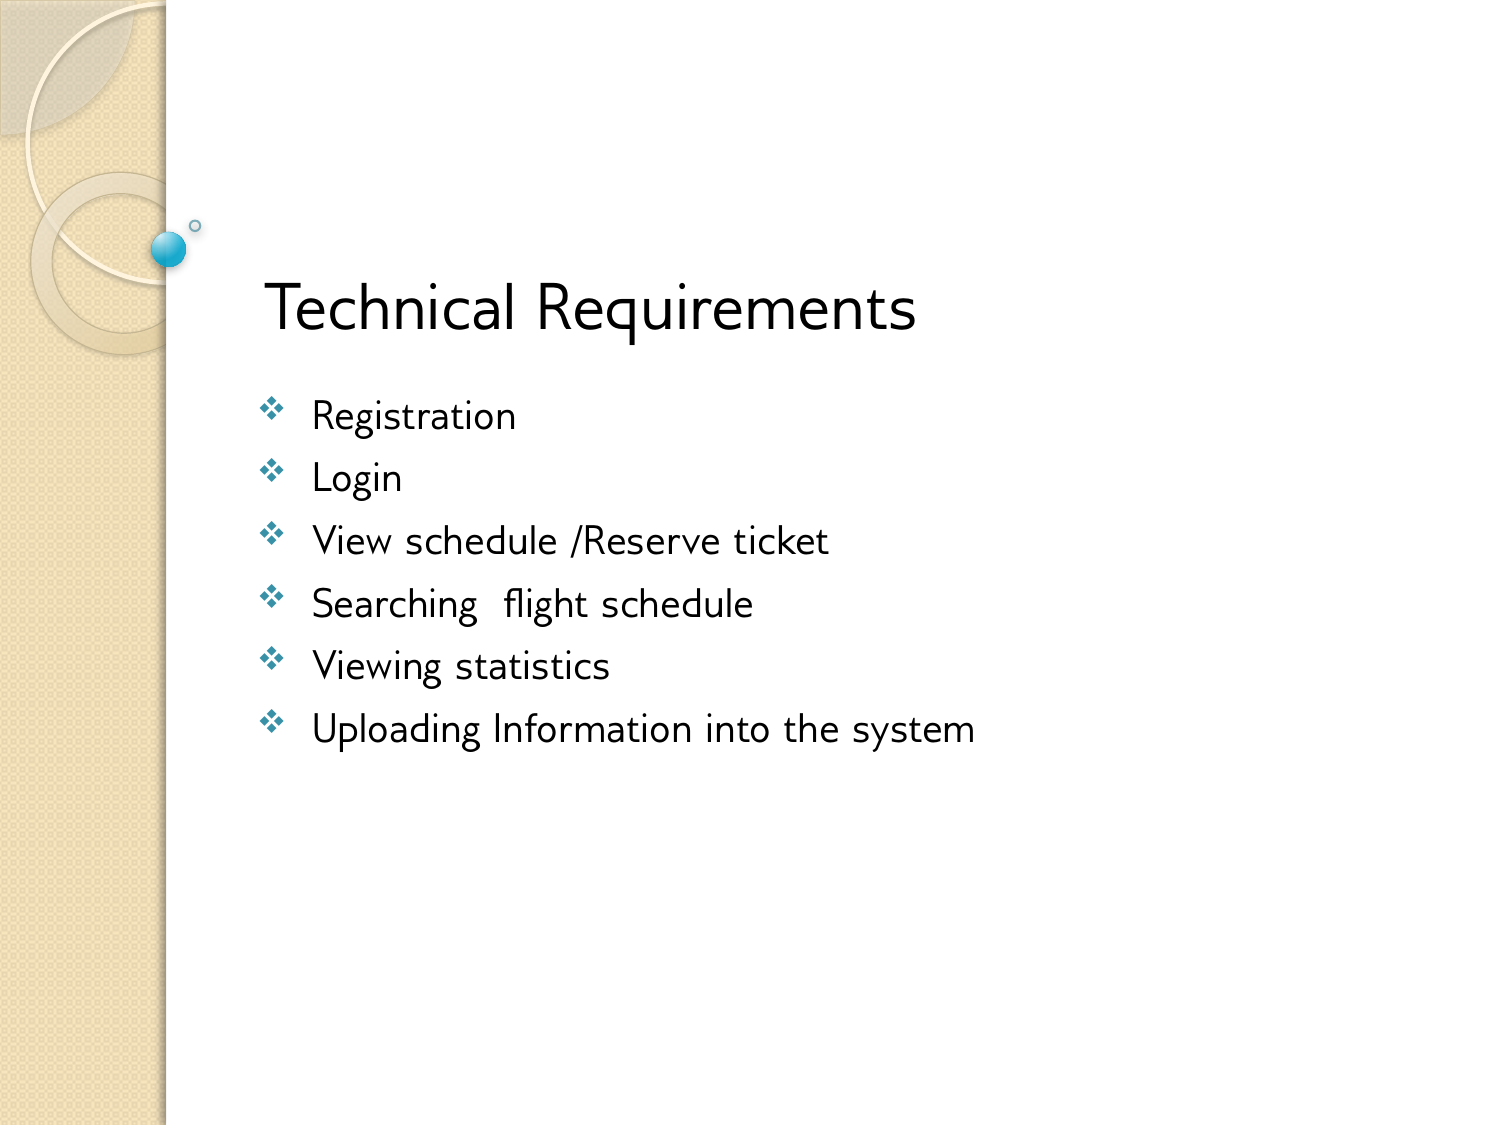

# Technical Requirements
  Registration
  Login
  View schedule /Reserve ticket
  Searching  flight schedule
  Viewing statistics
  Uploading Information into the system